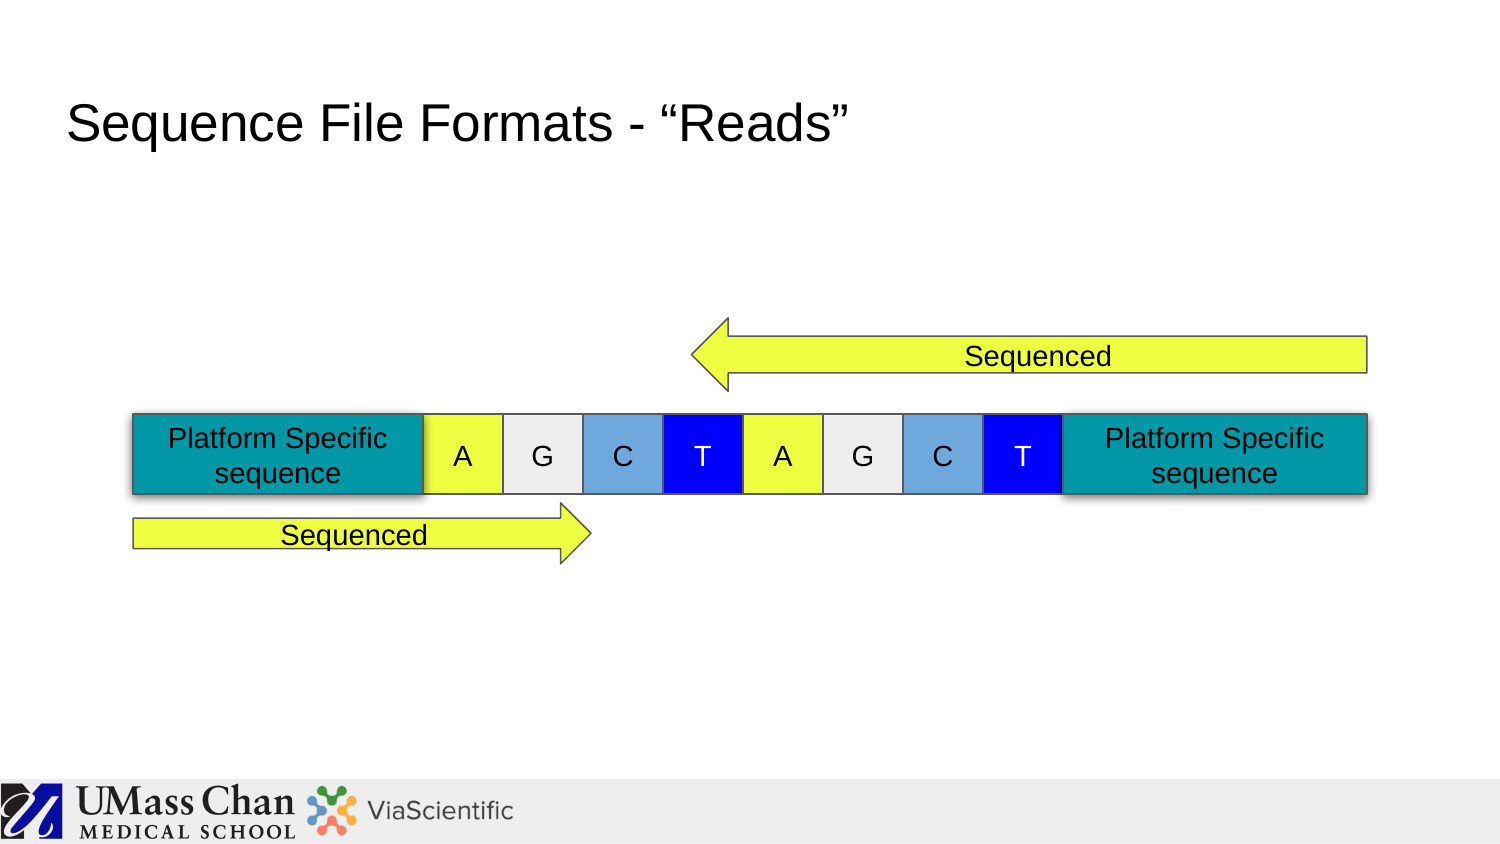

# Sequence File Formats - “Reads”
Sequenced
Platform Specific sequence
A
G
C
T
A
G
C
T
Platform Specific sequence
Sequenced